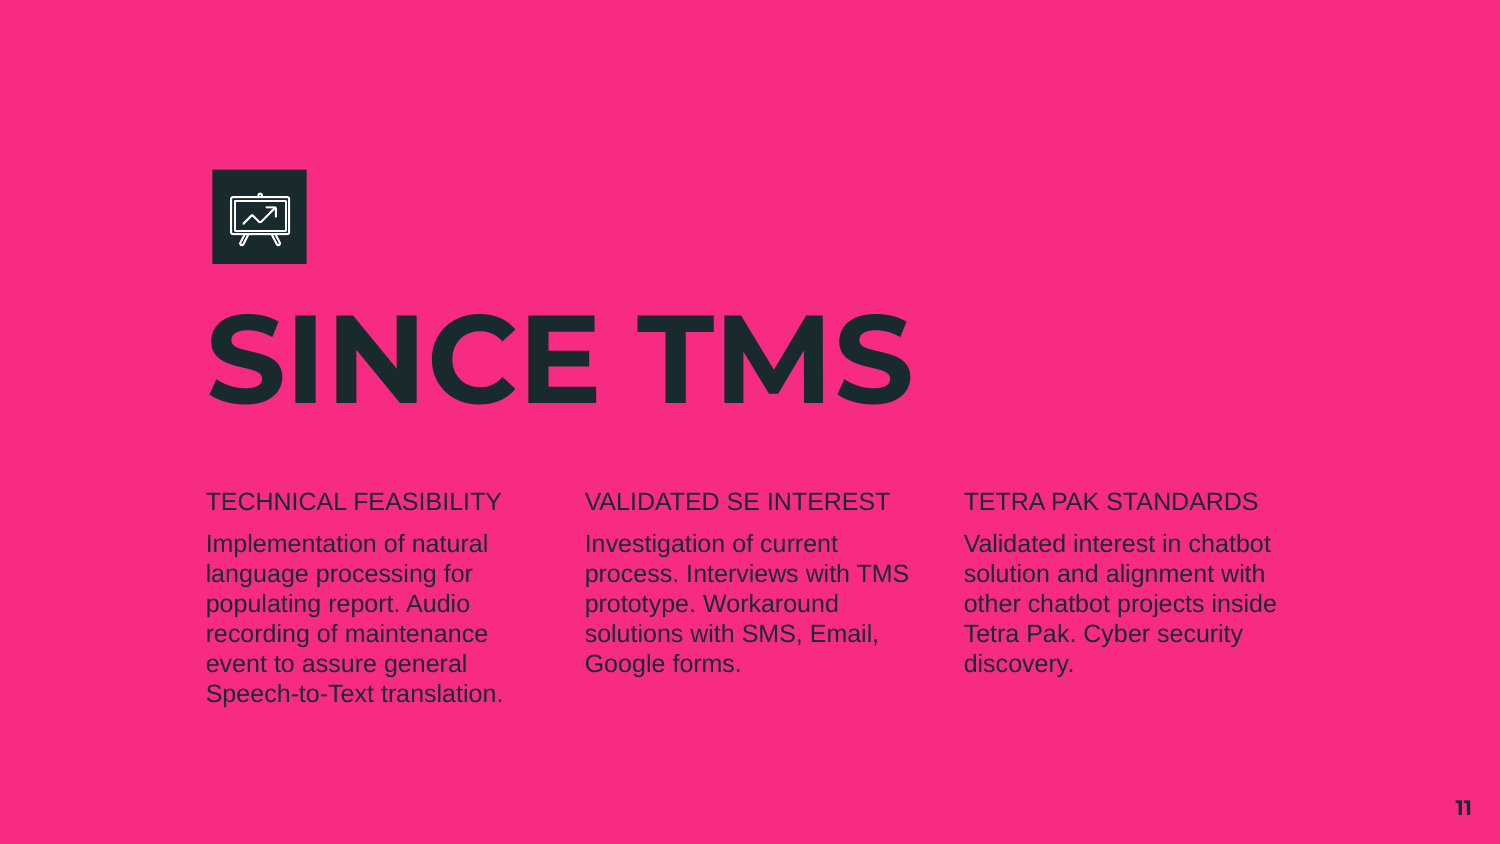

# SINCE TMS
TECHNICAL FEASIBILITY
Implementation of natural language processing for populating report. Audio recording of maintenance event to assure general Speech-to-Text translation.
VALIDATED SE INTEREST
Investigation of current process. Interviews with TMS prototype. Workaround solutions with SMS, Email, Google forms.
TETRA PAK STANDARDS
Validated interest in chatbot solution and alignment with other chatbot projects inside Tetra Pak. Cyber security discovery.

11